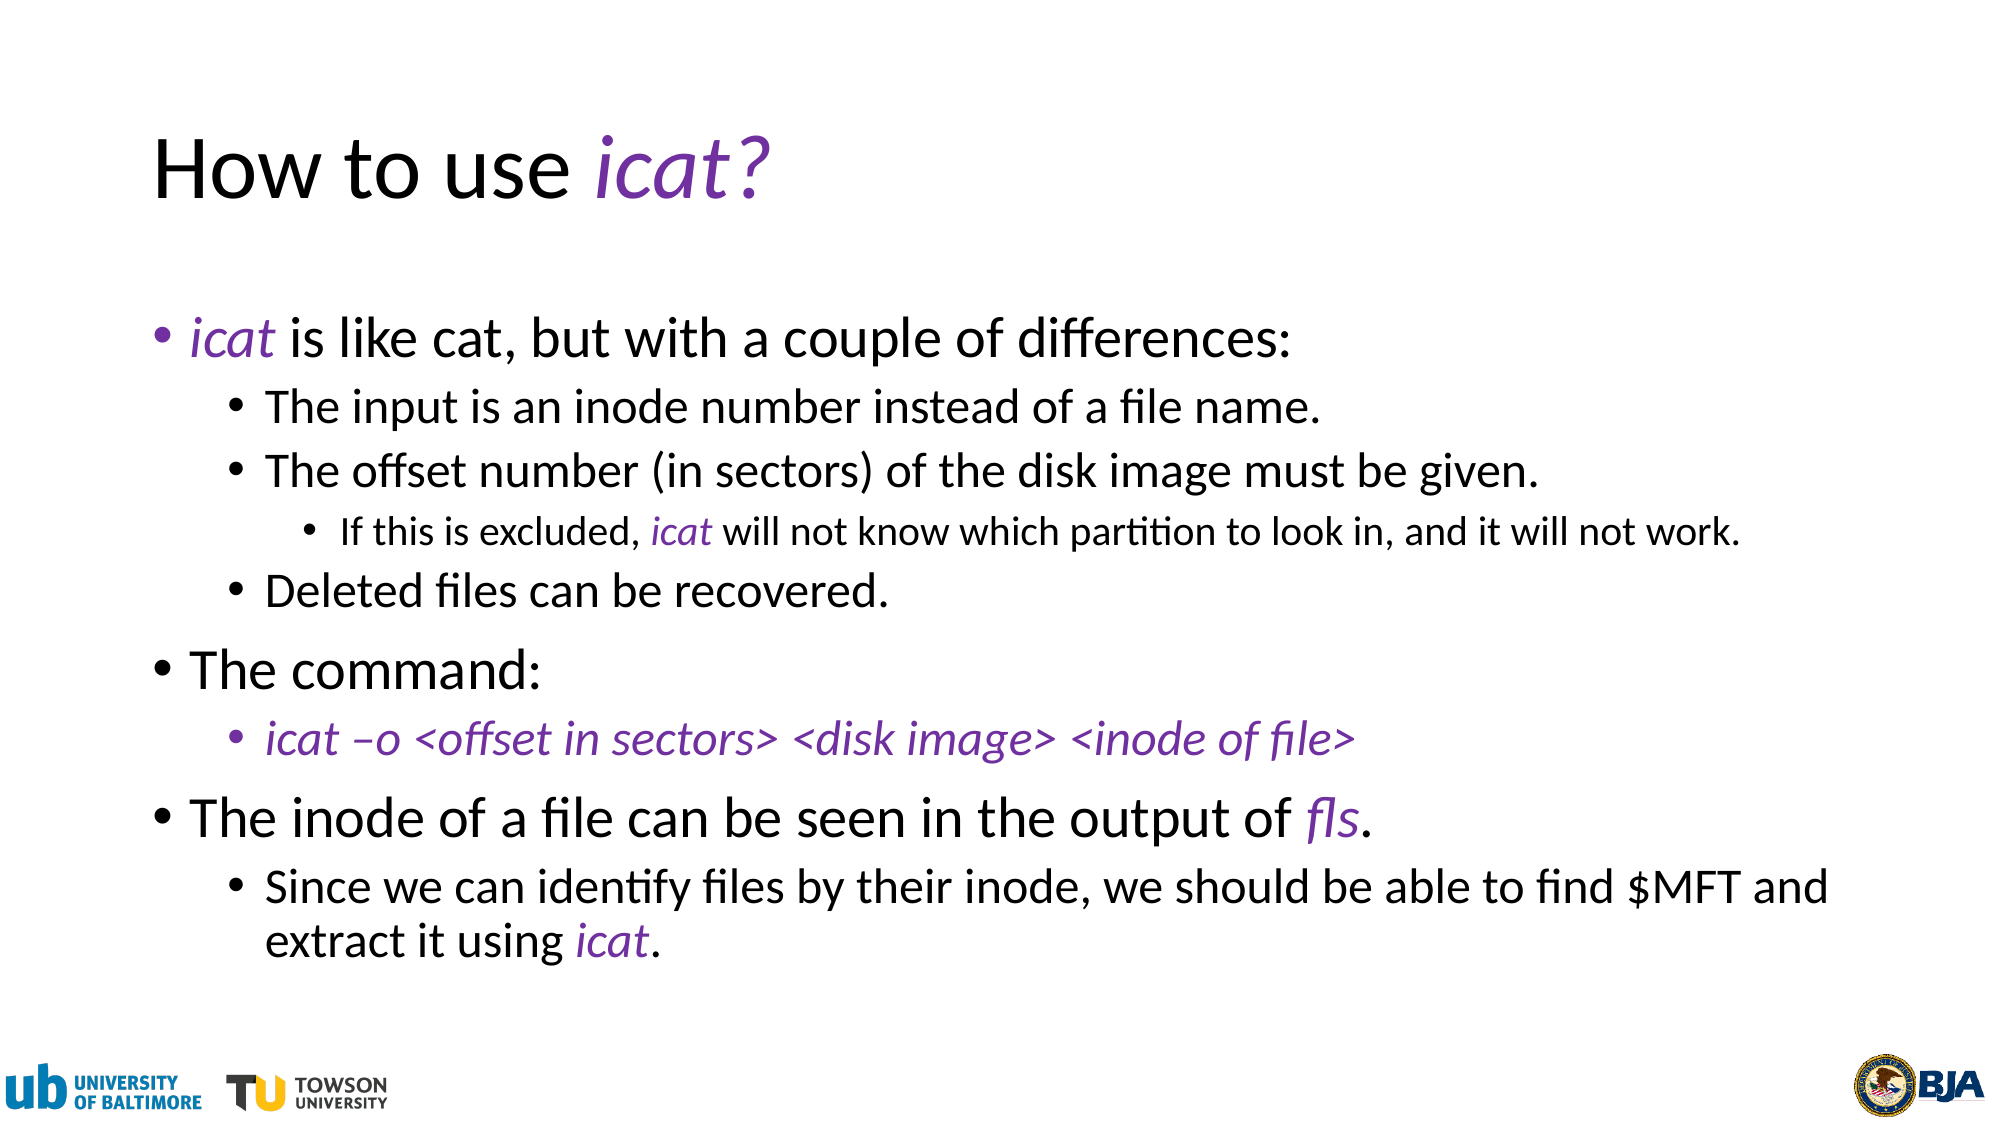

# How to use icat?
icat is like cat, but with a couple of differences:
The input is an inode number instead of a file name.
The offset number (in sectors) of the disk image must be given.
If this is excluded, icat will not know which partition to look in, and it will not work.
Deleted files can be recovered.
The command:
icat –o <offset in sectors> <disk image> <inode of file>
The inode of a file can be seen in the output of fls.
Since we can identify files by their inode, we should be able to find $MFT and extract it using icat.